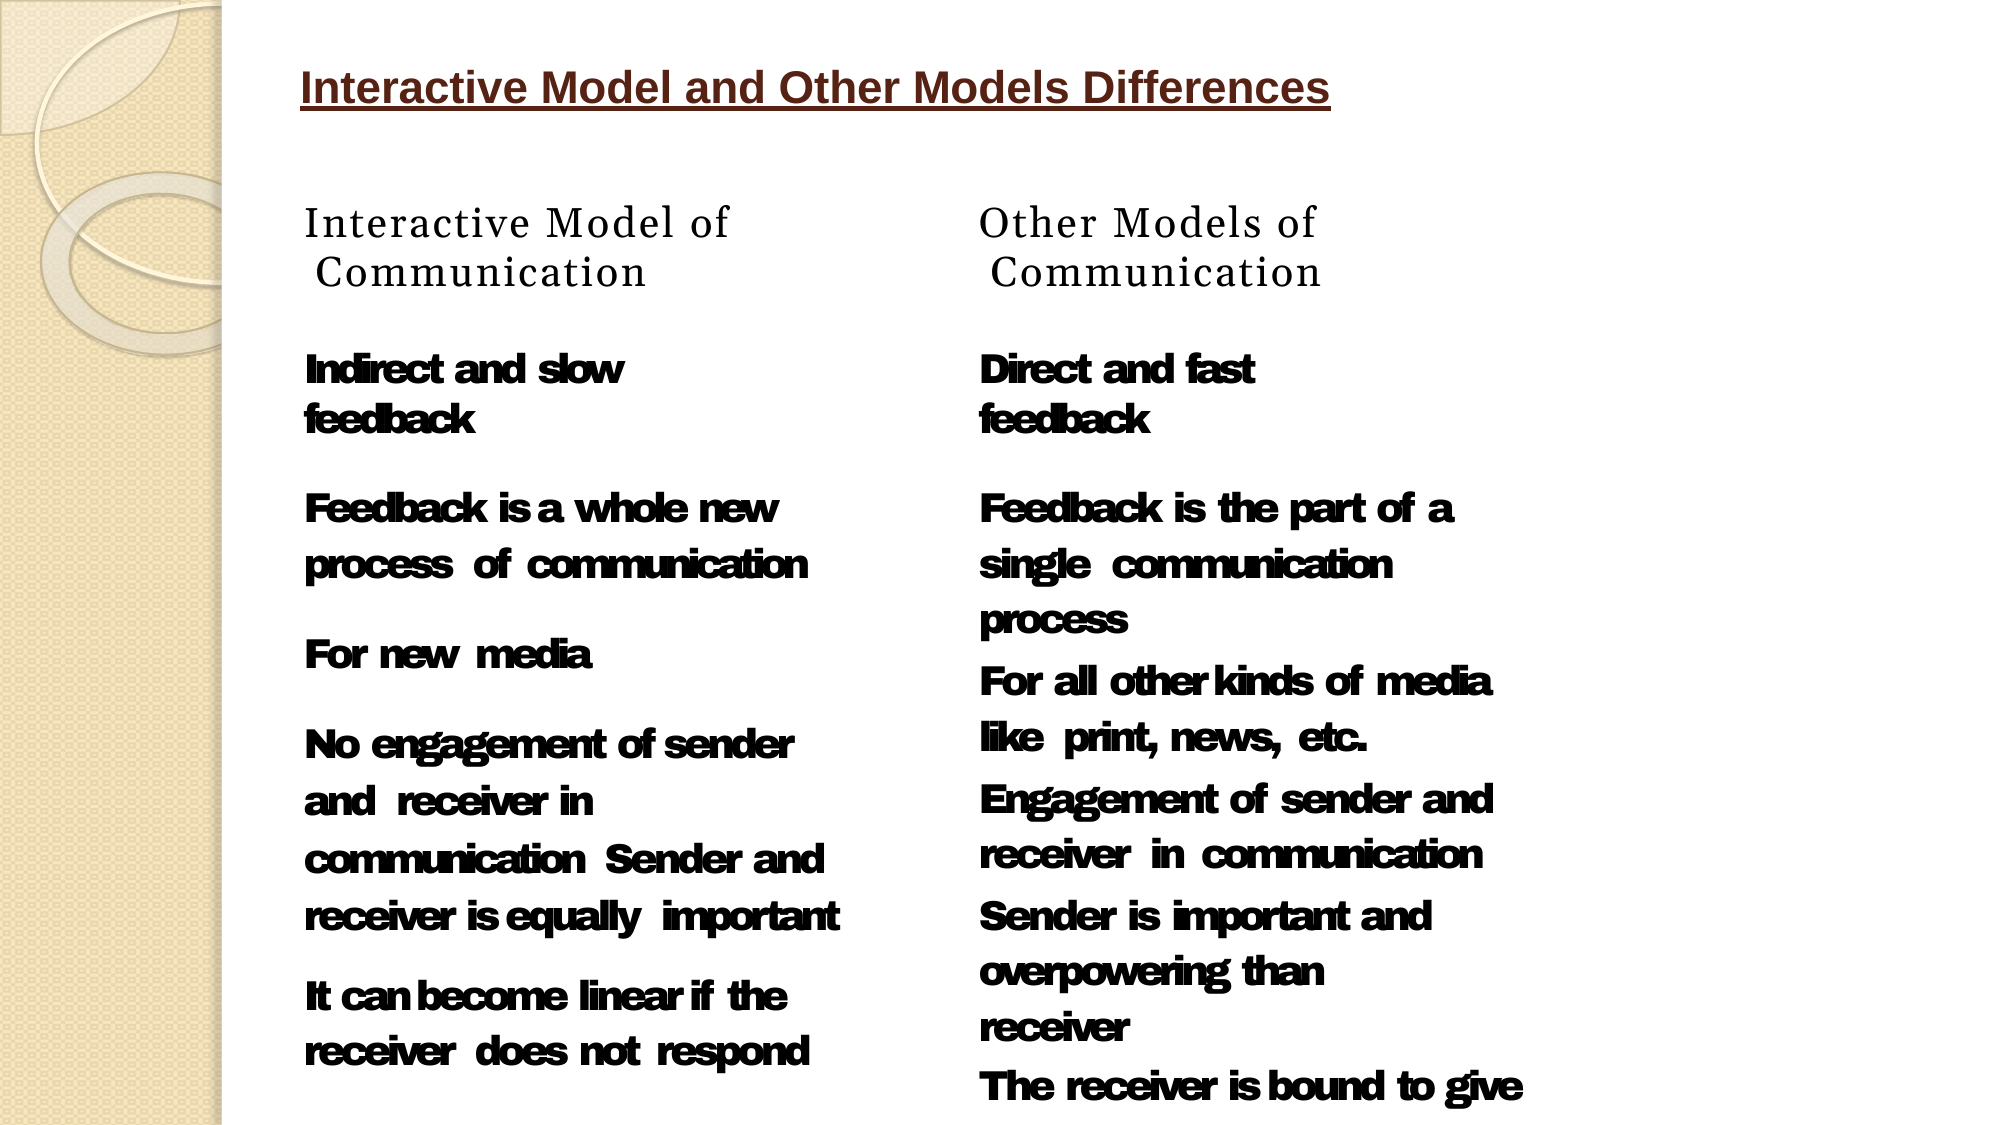

# Interactive Model and Other Models Differences
Interactive Model of  Communication

Indirect and slow feedback
Feedback is a whole new process  of communication
For new media
No engagement of sender and  receiver in communication  Sender and receiver is equally  important
It can become linear if the receiver  does not respond
Other Models of  Communication

Direct and fast feedback
Feedback is the part of a single  communication process
For all other kinds of media like  print, news, etc.
Engagement of sender and receiver  in communication
Sender is important and  overpowering than receiver
The receiver is bound to give some  kind of response verbal or non-  verbal